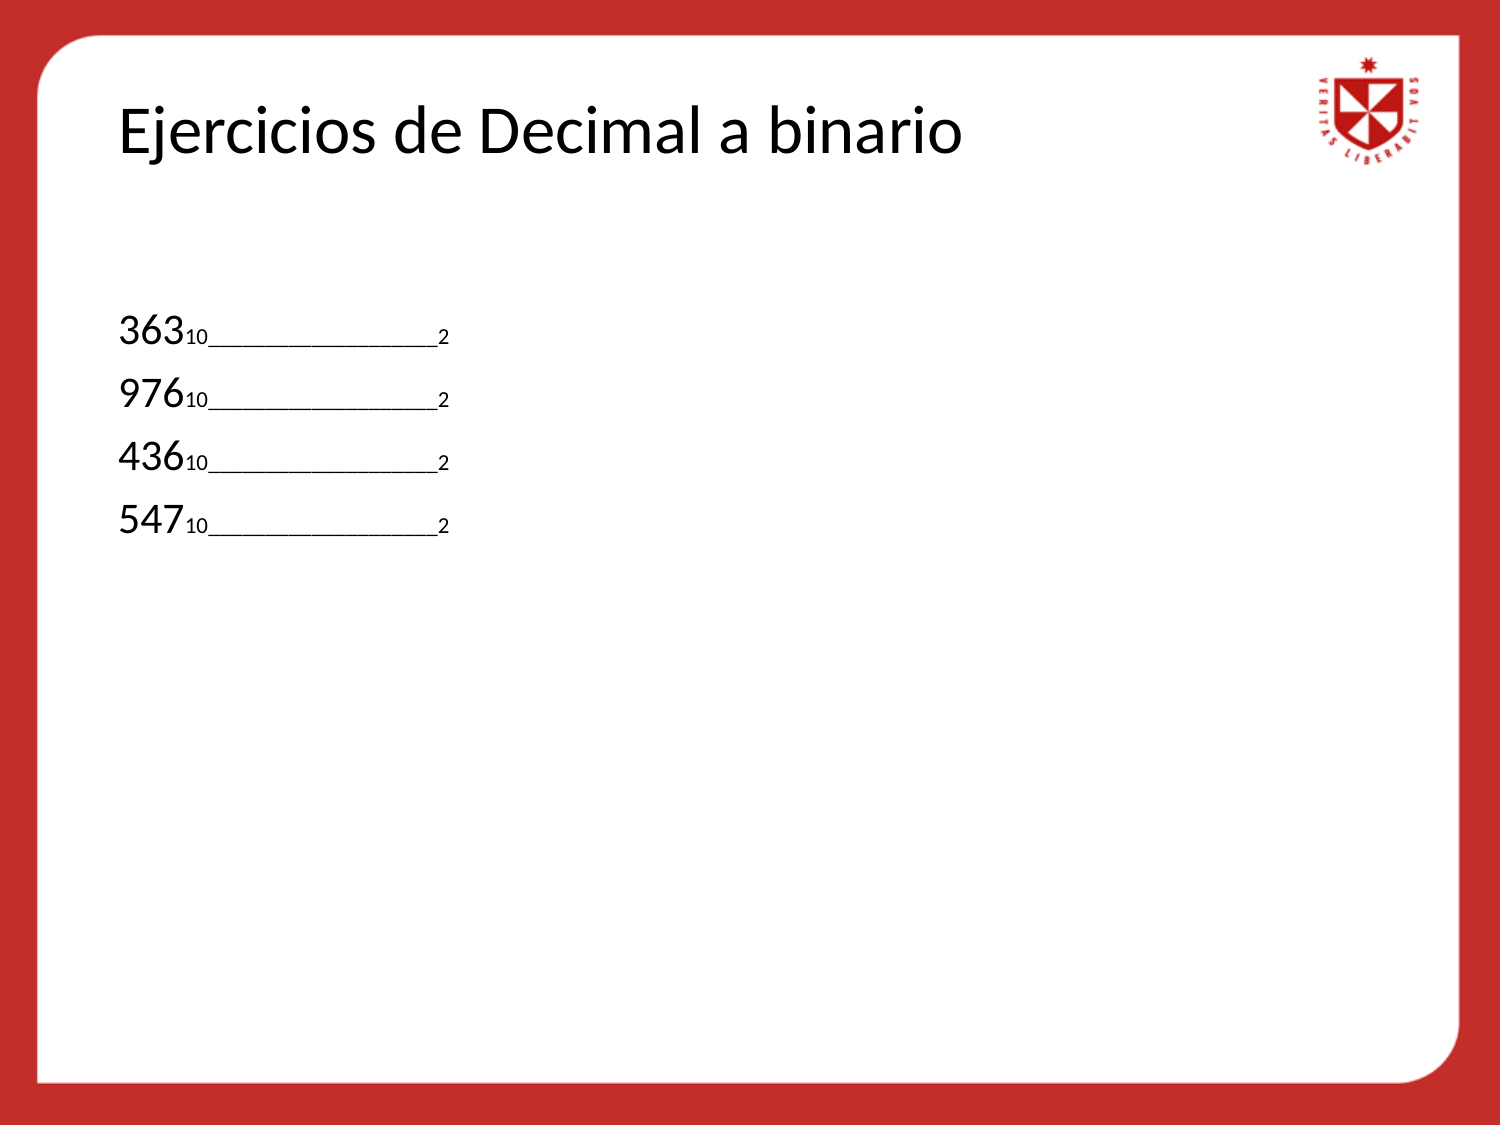

# Ejercicios de Decimal a binario

36310____________________2
97610____________________2
43610____________________2
54710____________________2